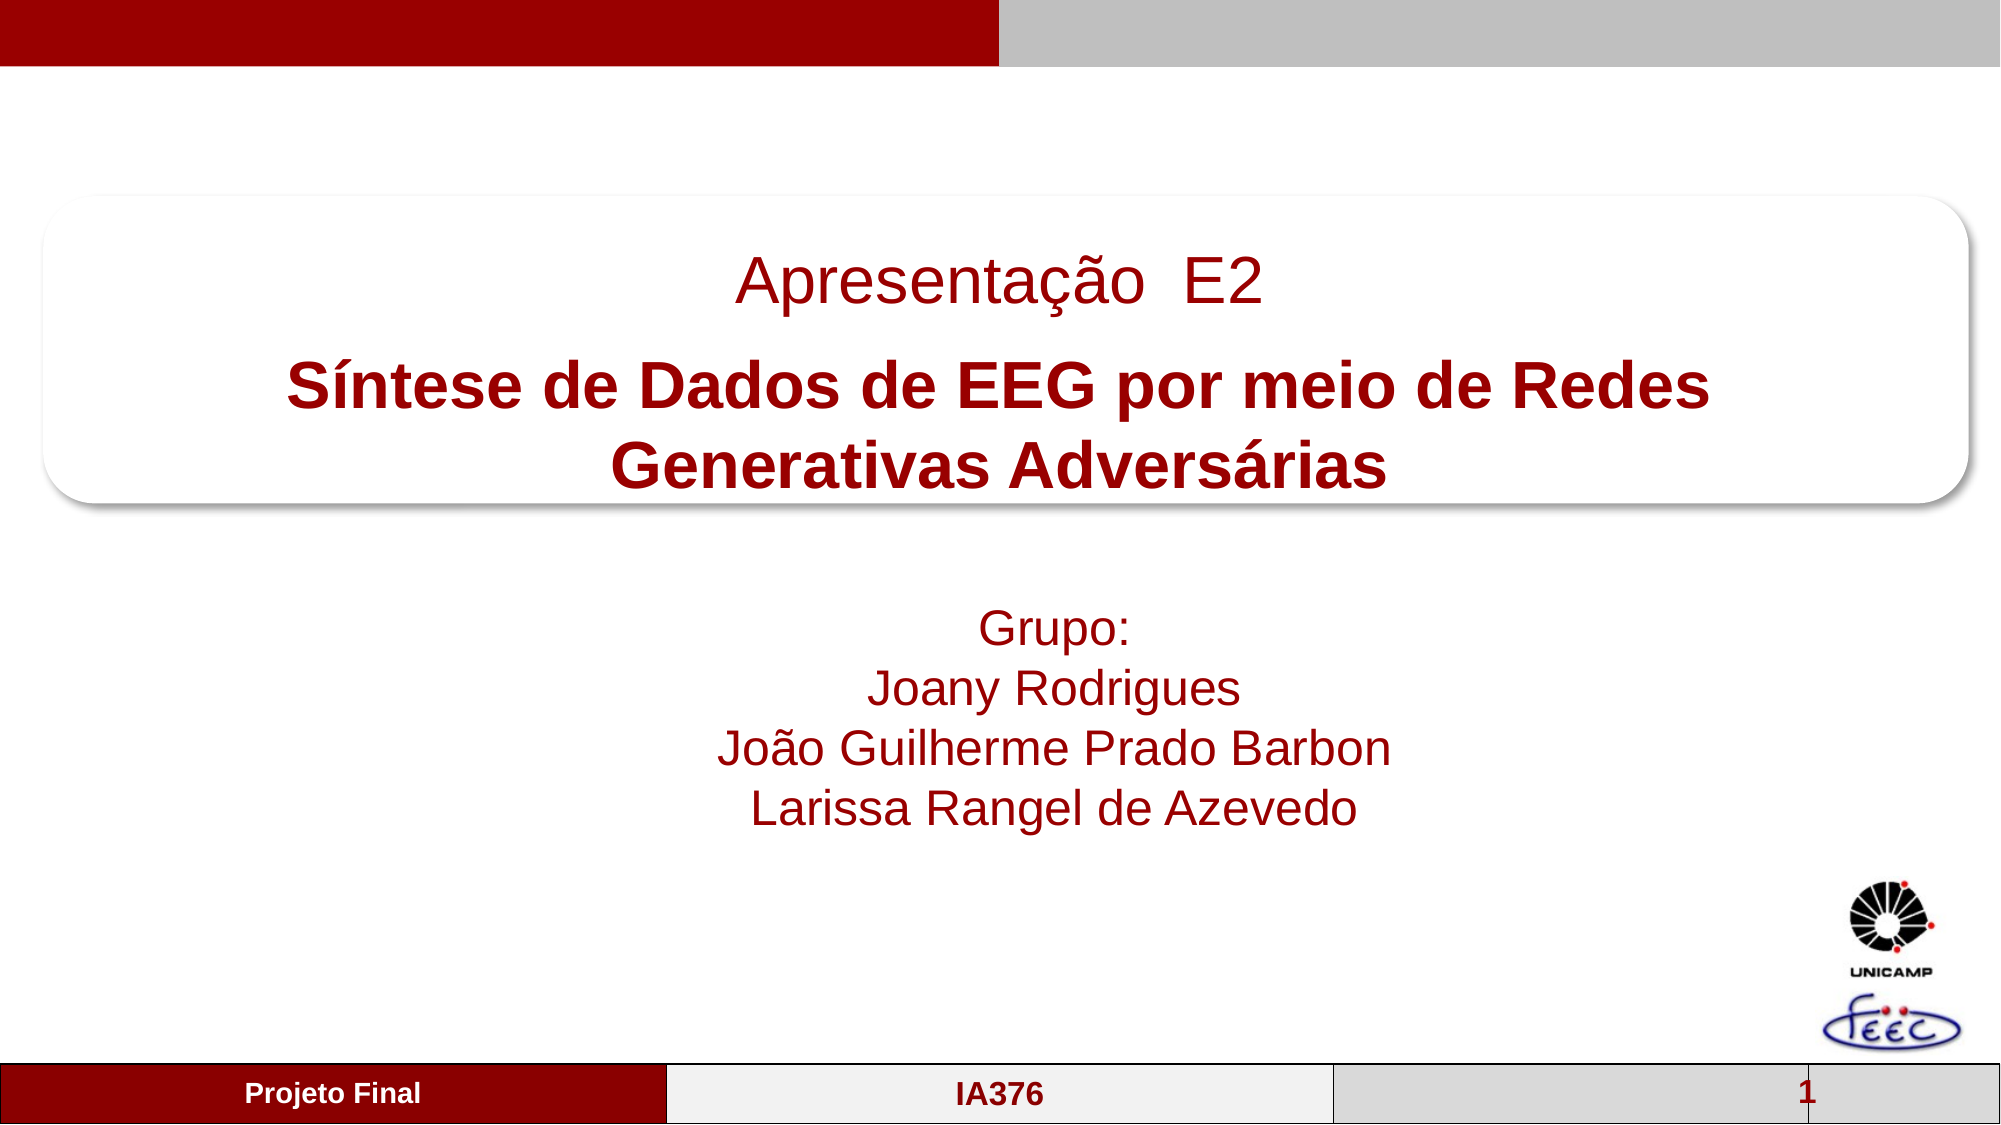

Apresentação  E2
Síntese de Dados de EEG por meio de Redes Generativas Adversárias
Grupo:
Joany Rodrigues
João Guilherme Prado Barbon
Larissa Rangel de Azevedo